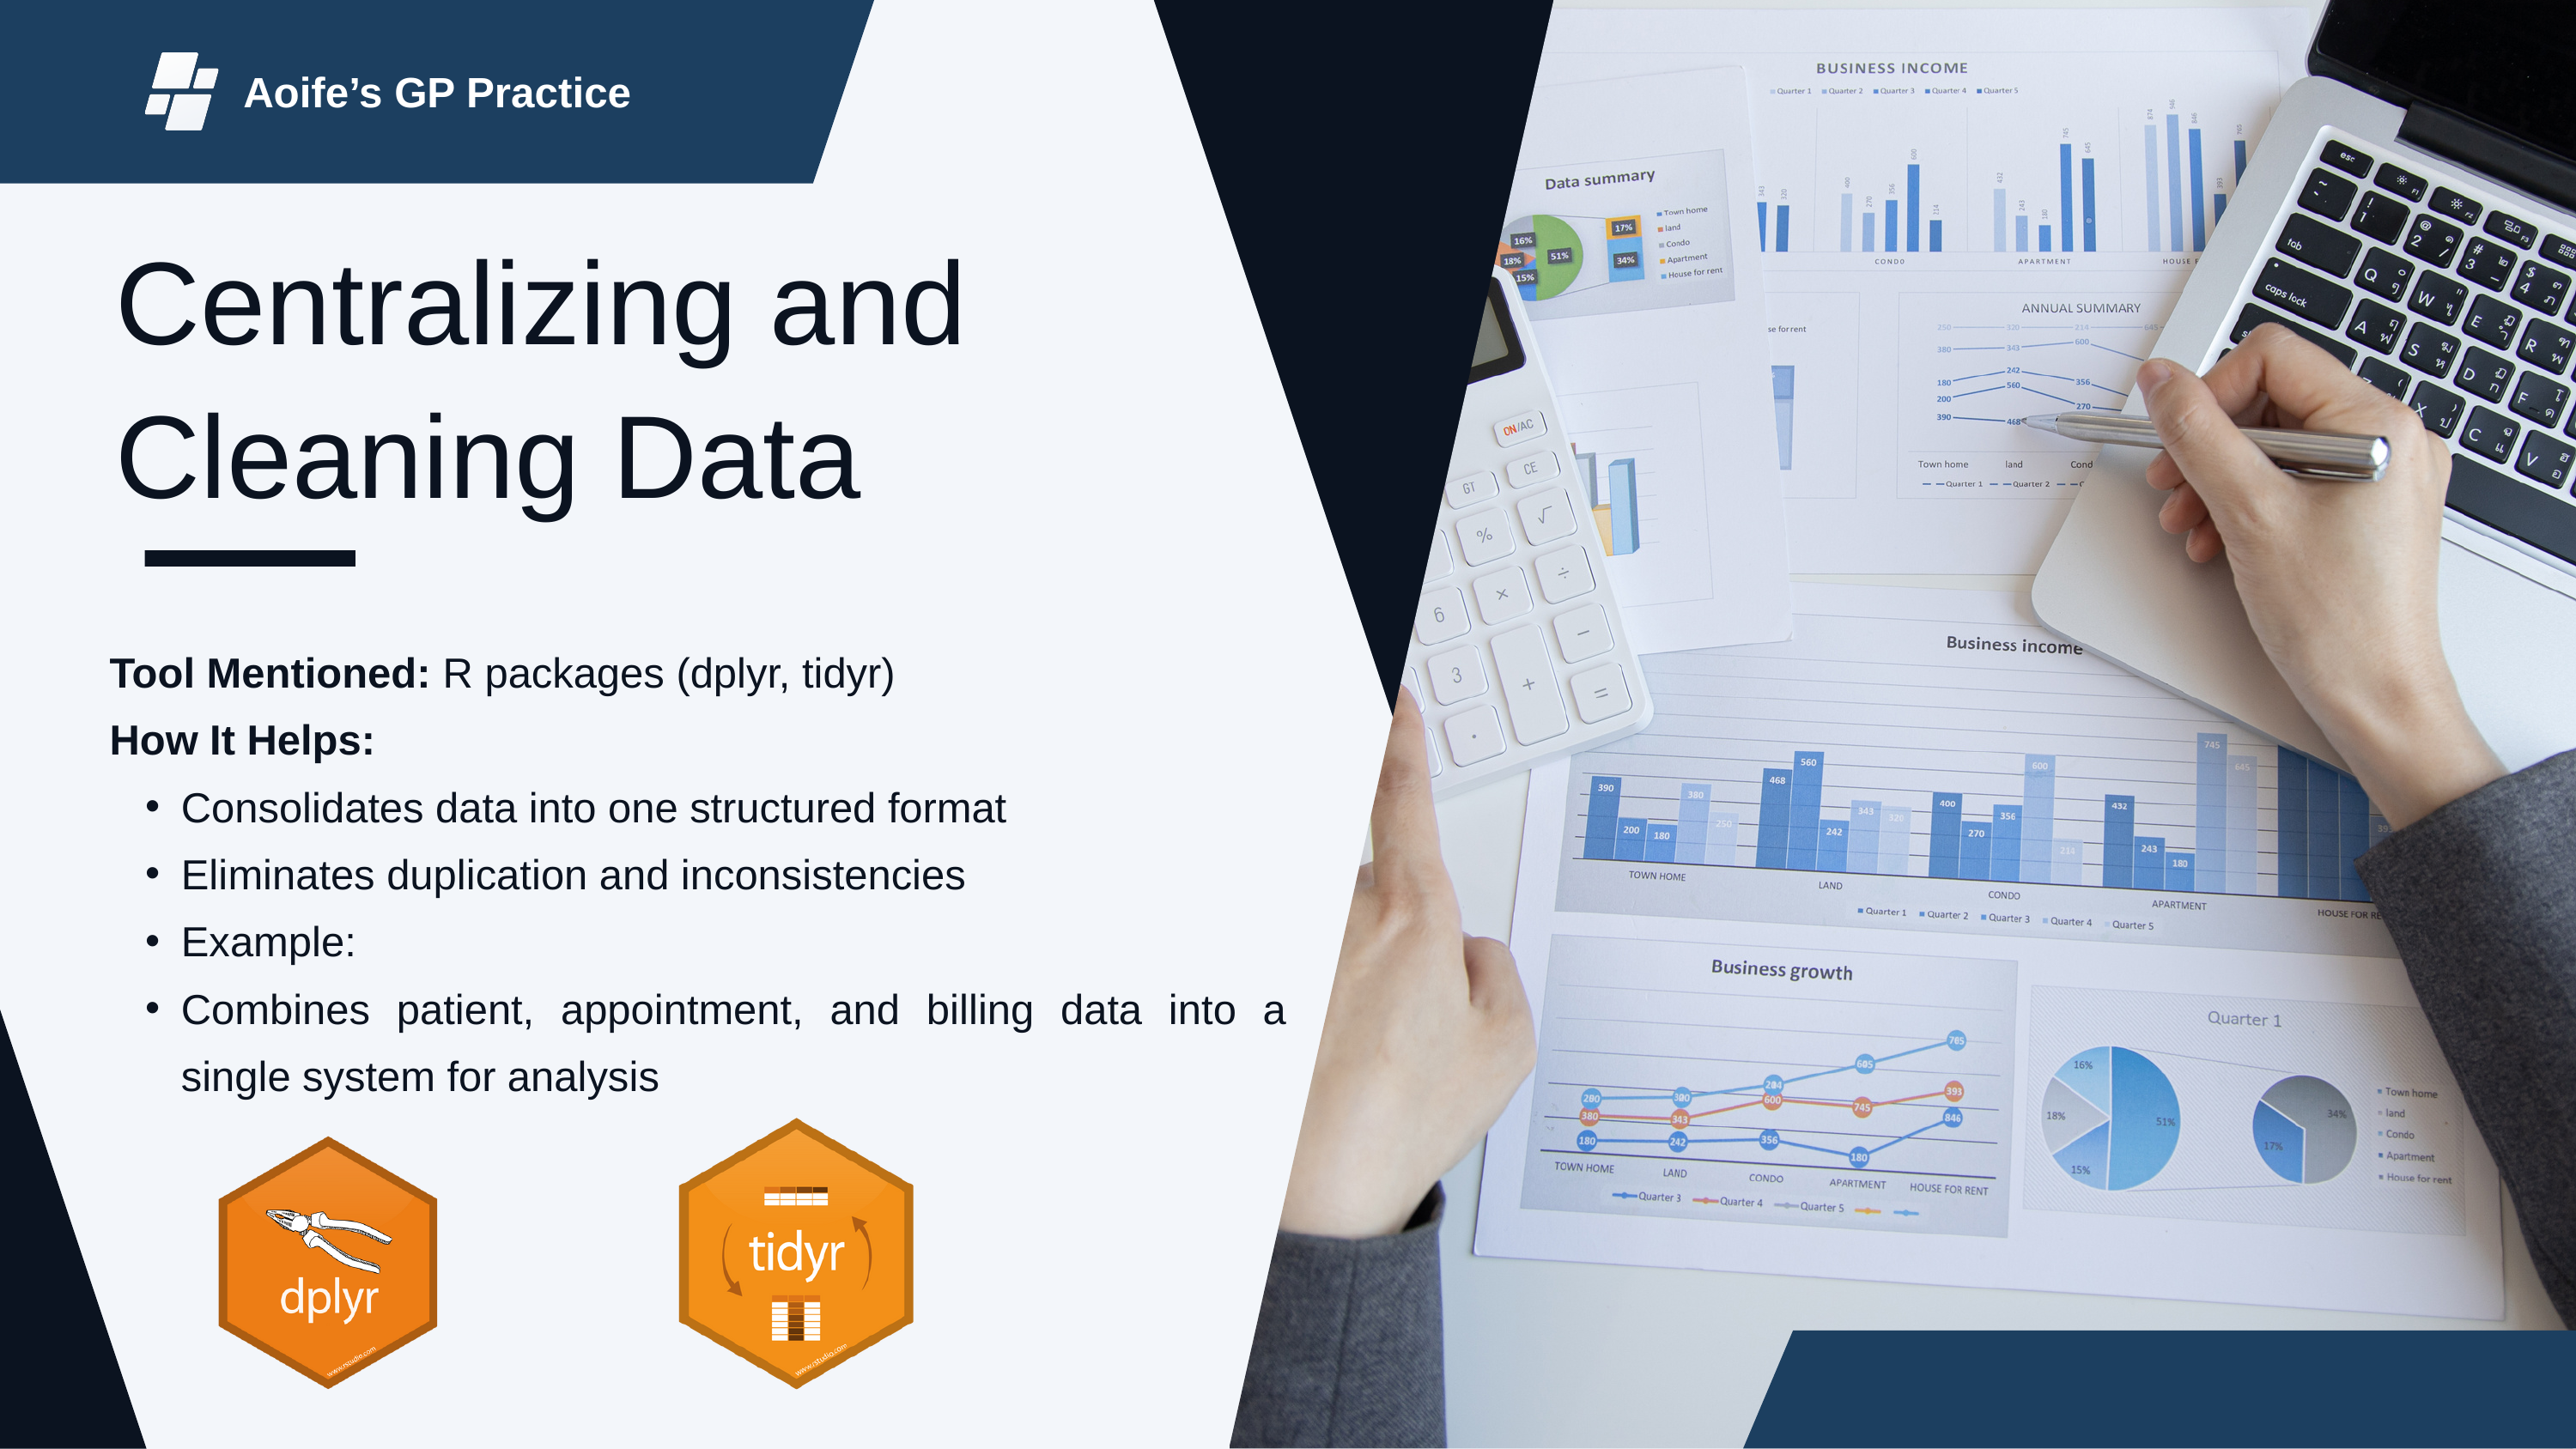

Aoife’s GP Practice
Centralizing and Cleaning Data

Tool Mentioned: R packages (dplyr, tidyr)
How It Helps:
Consolidates data into one structured format
Eliminates duplication and inconsistencies
Example:
Combines patient, appointment, and billing data into a single system for analysis